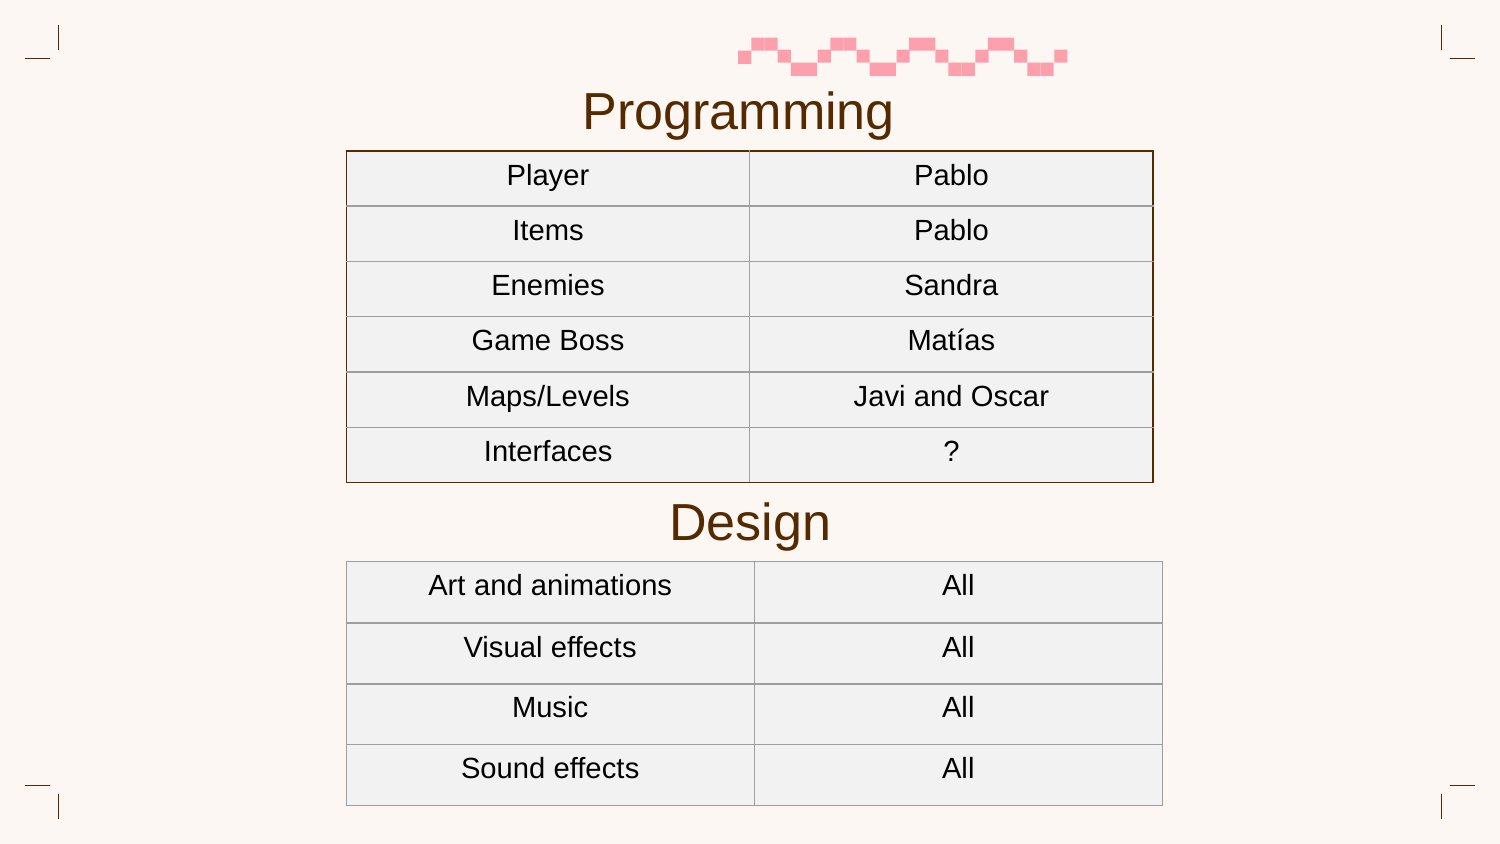

# Programming
| Player | Pablo |
| --- | --- |
| Items | Pablo |
| Enemies | Sandra |
| Game Boss | Matías |
| Maps/Levels | Javi and Oscar |
| Interfaces | ? |
Design
| Art and animations | All |
| --- | --- |
| Visual effects | All |
| Music | All |
| Sound effects | All |